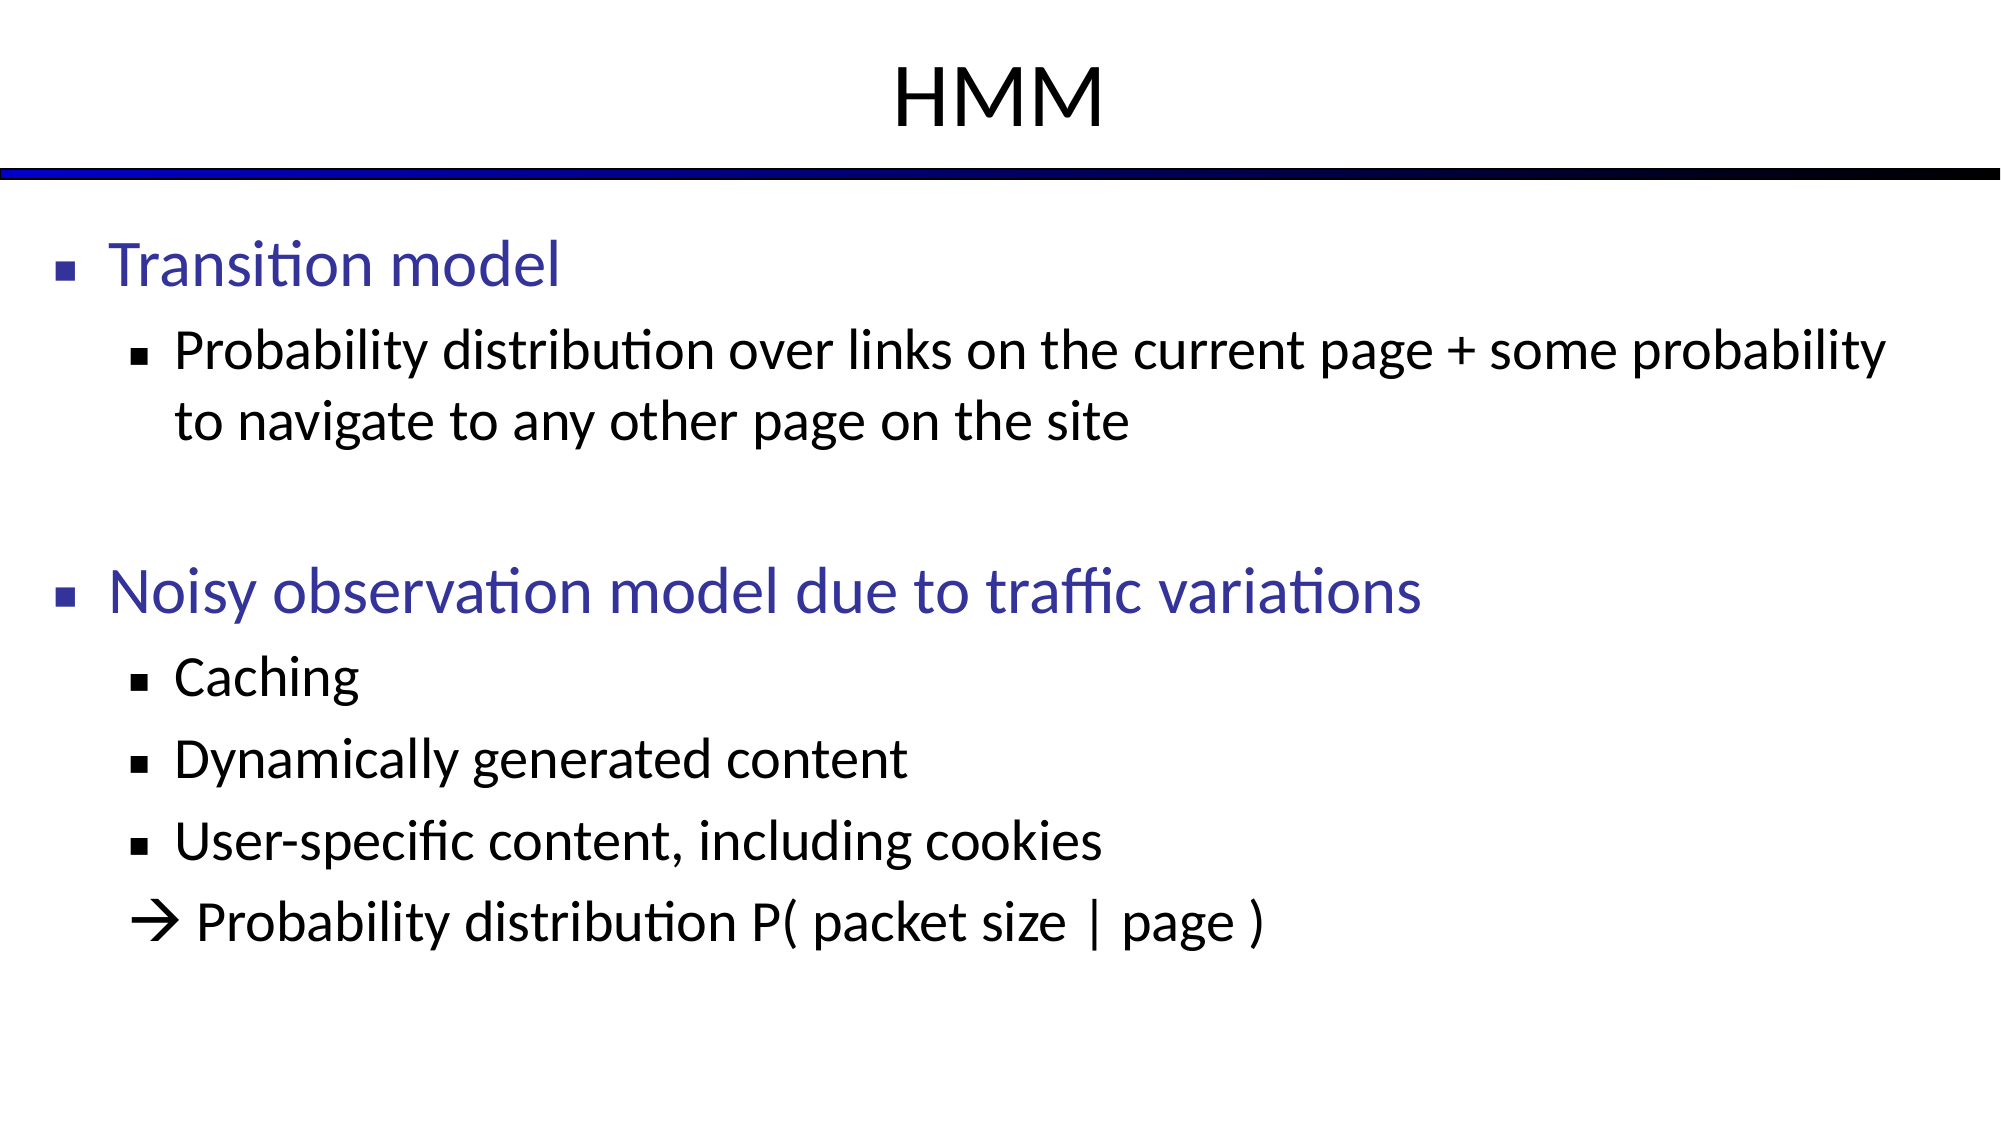

# HMM
Transition model
Probability distribution over links on the current page + some probability to navigate to any other page on the site

Noisy observation model due to traffic variations
Caching
Dynamically generated content
User-specific content, including cookies
🡪 Probability distribution P( packet size | page )